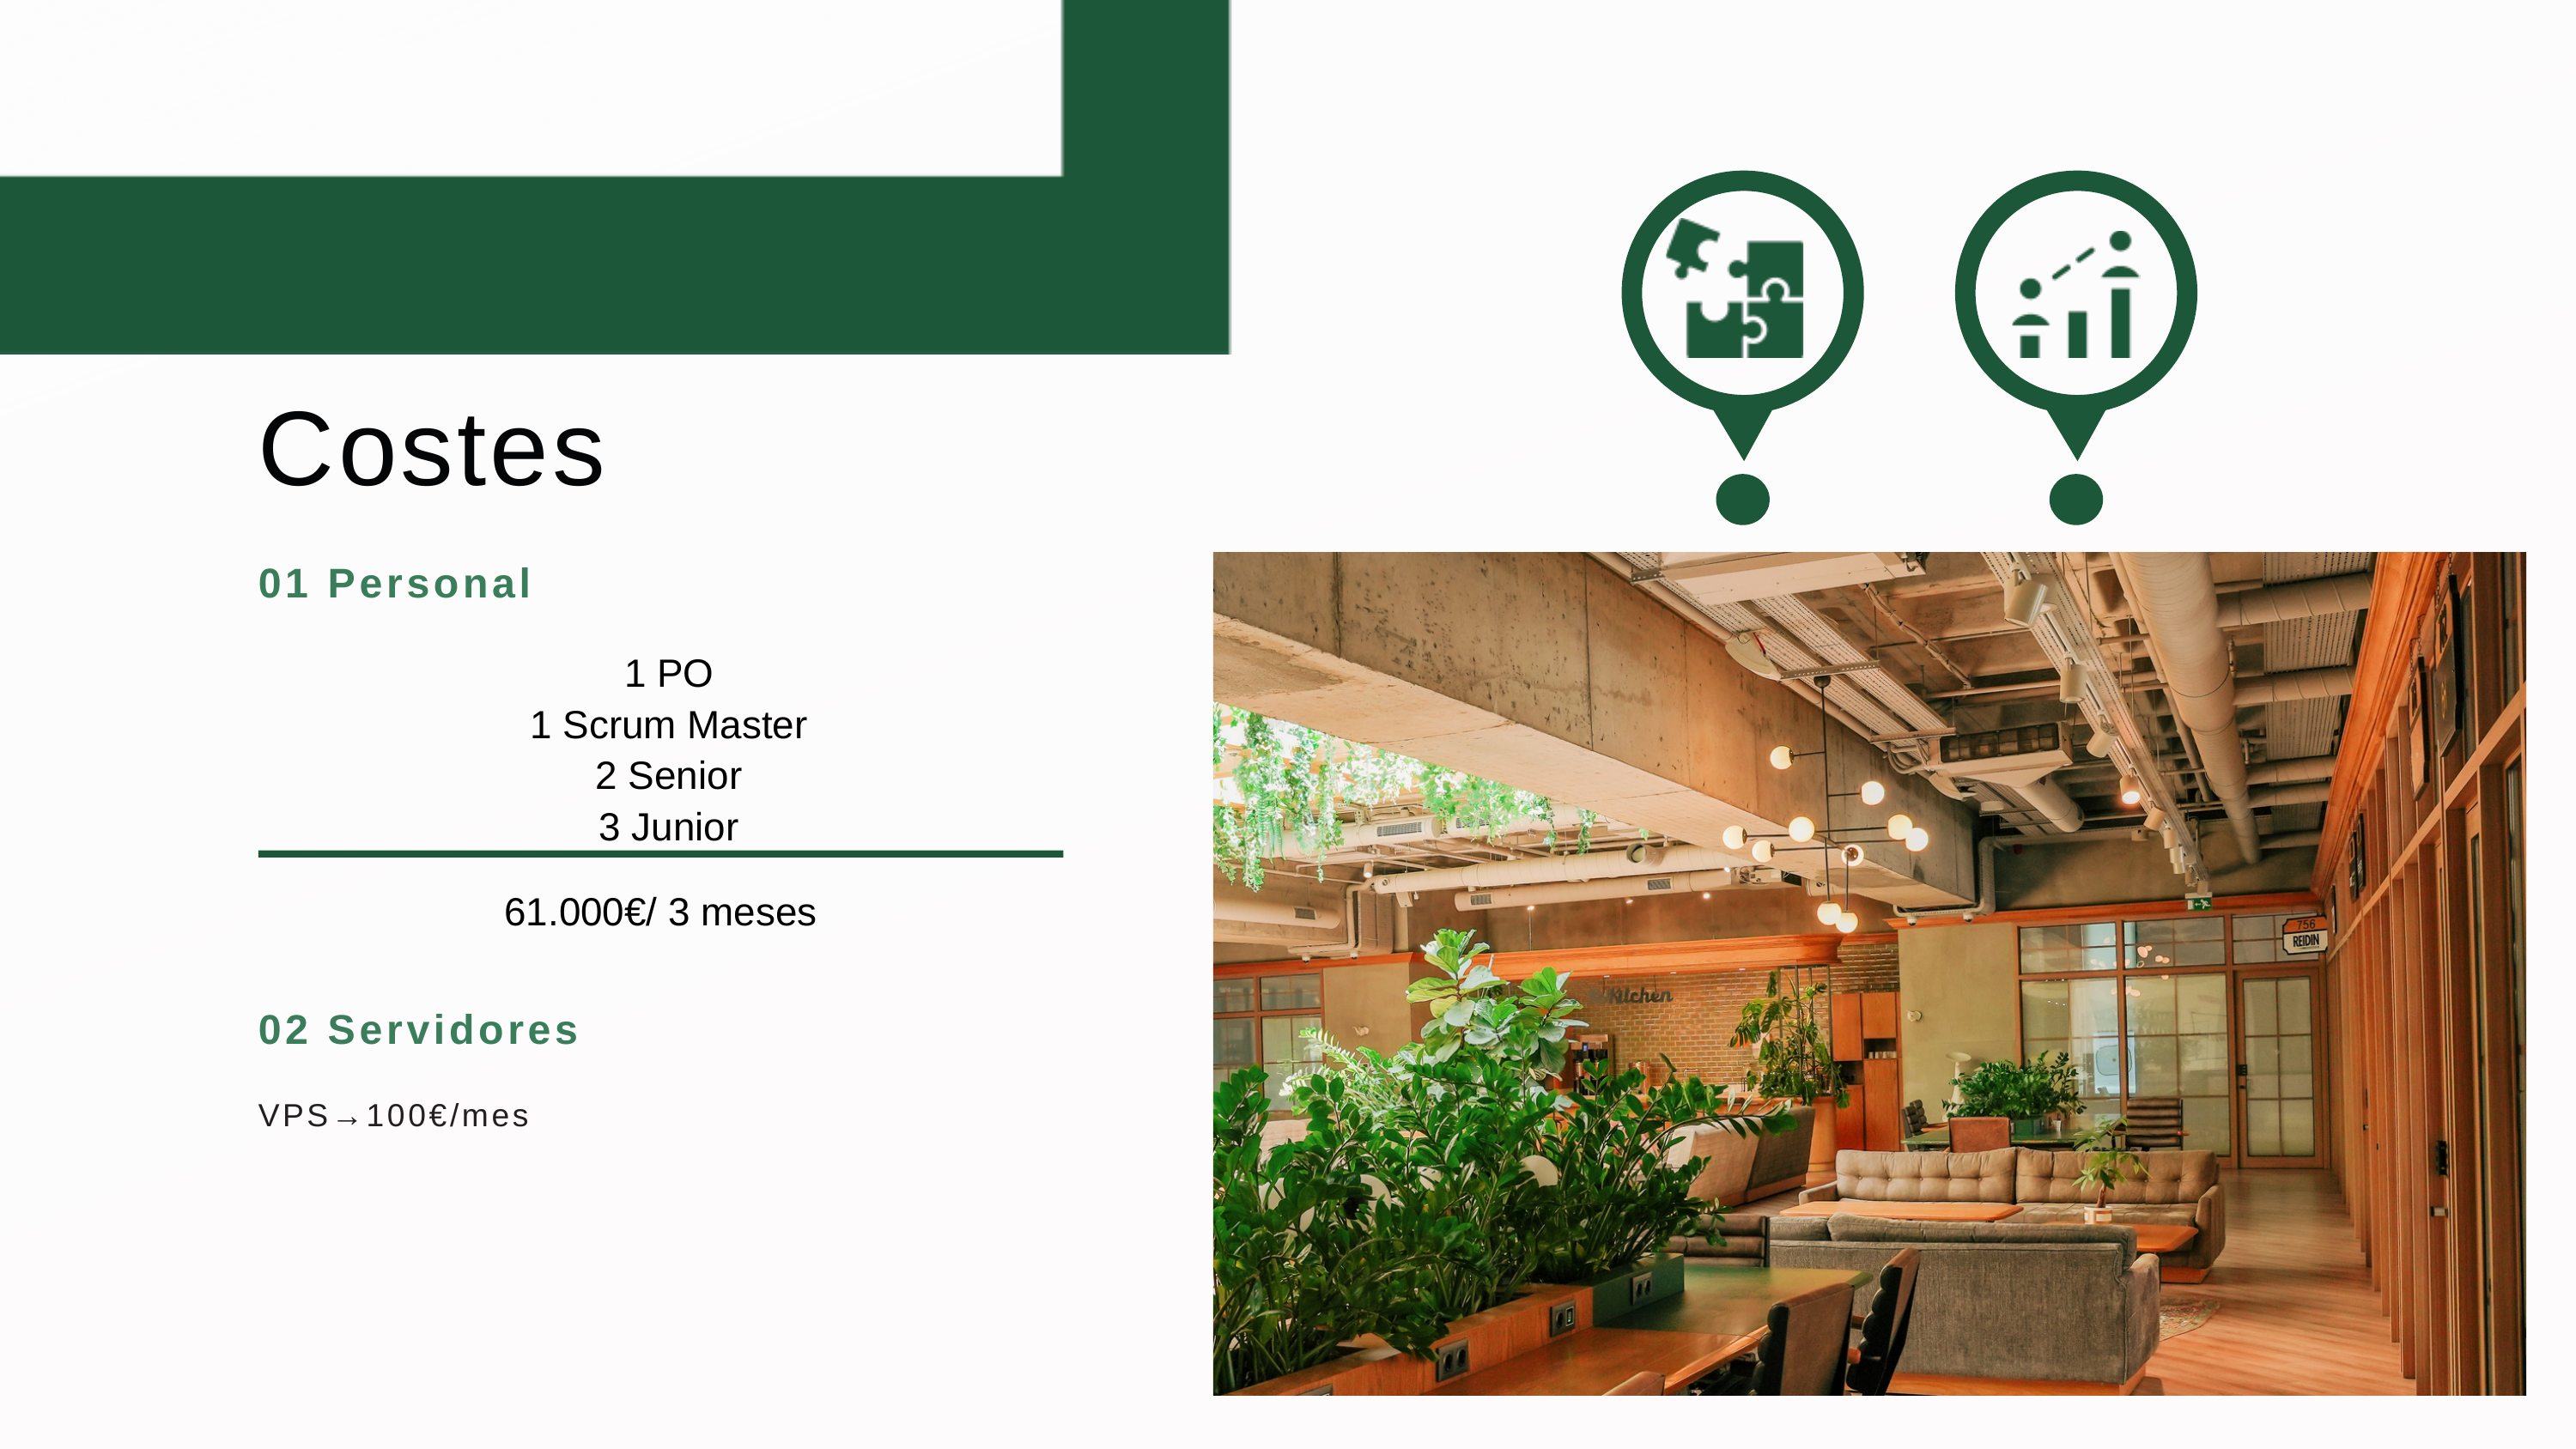

Costes

01 Personal

1 PO
1 Scrum Master
2 Senior
3 Junior

61.000€/ 3 meses
02 Servidores
VPS→100€/mes